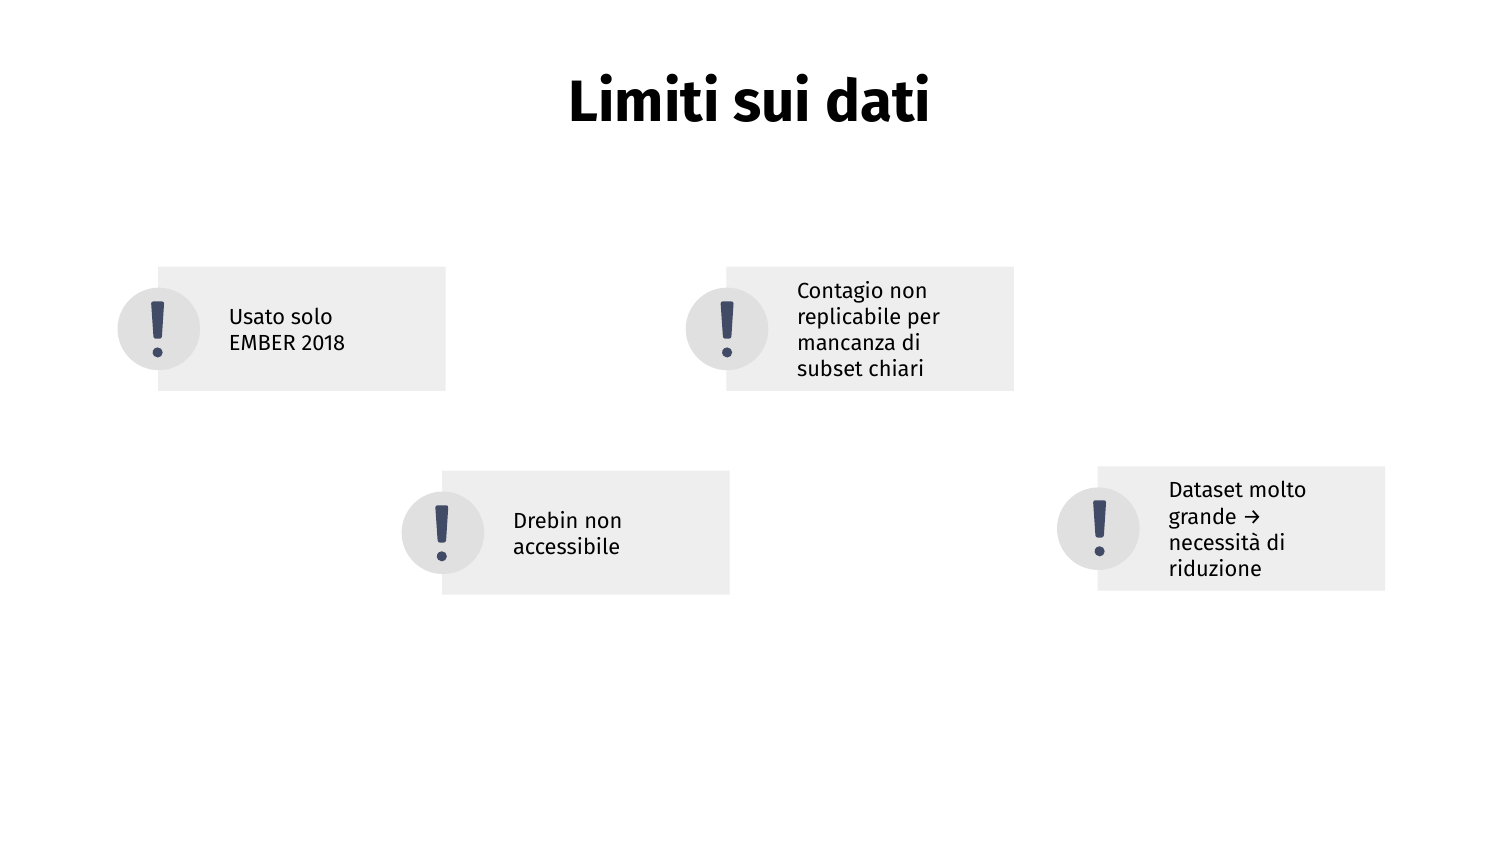

# Limiti sui dati

Usato solo EMBER 2018
Contagio non replicabile per mancanza di subset chiari

Dataset molto grande → necessità di riduzione
Drebin non accessibile